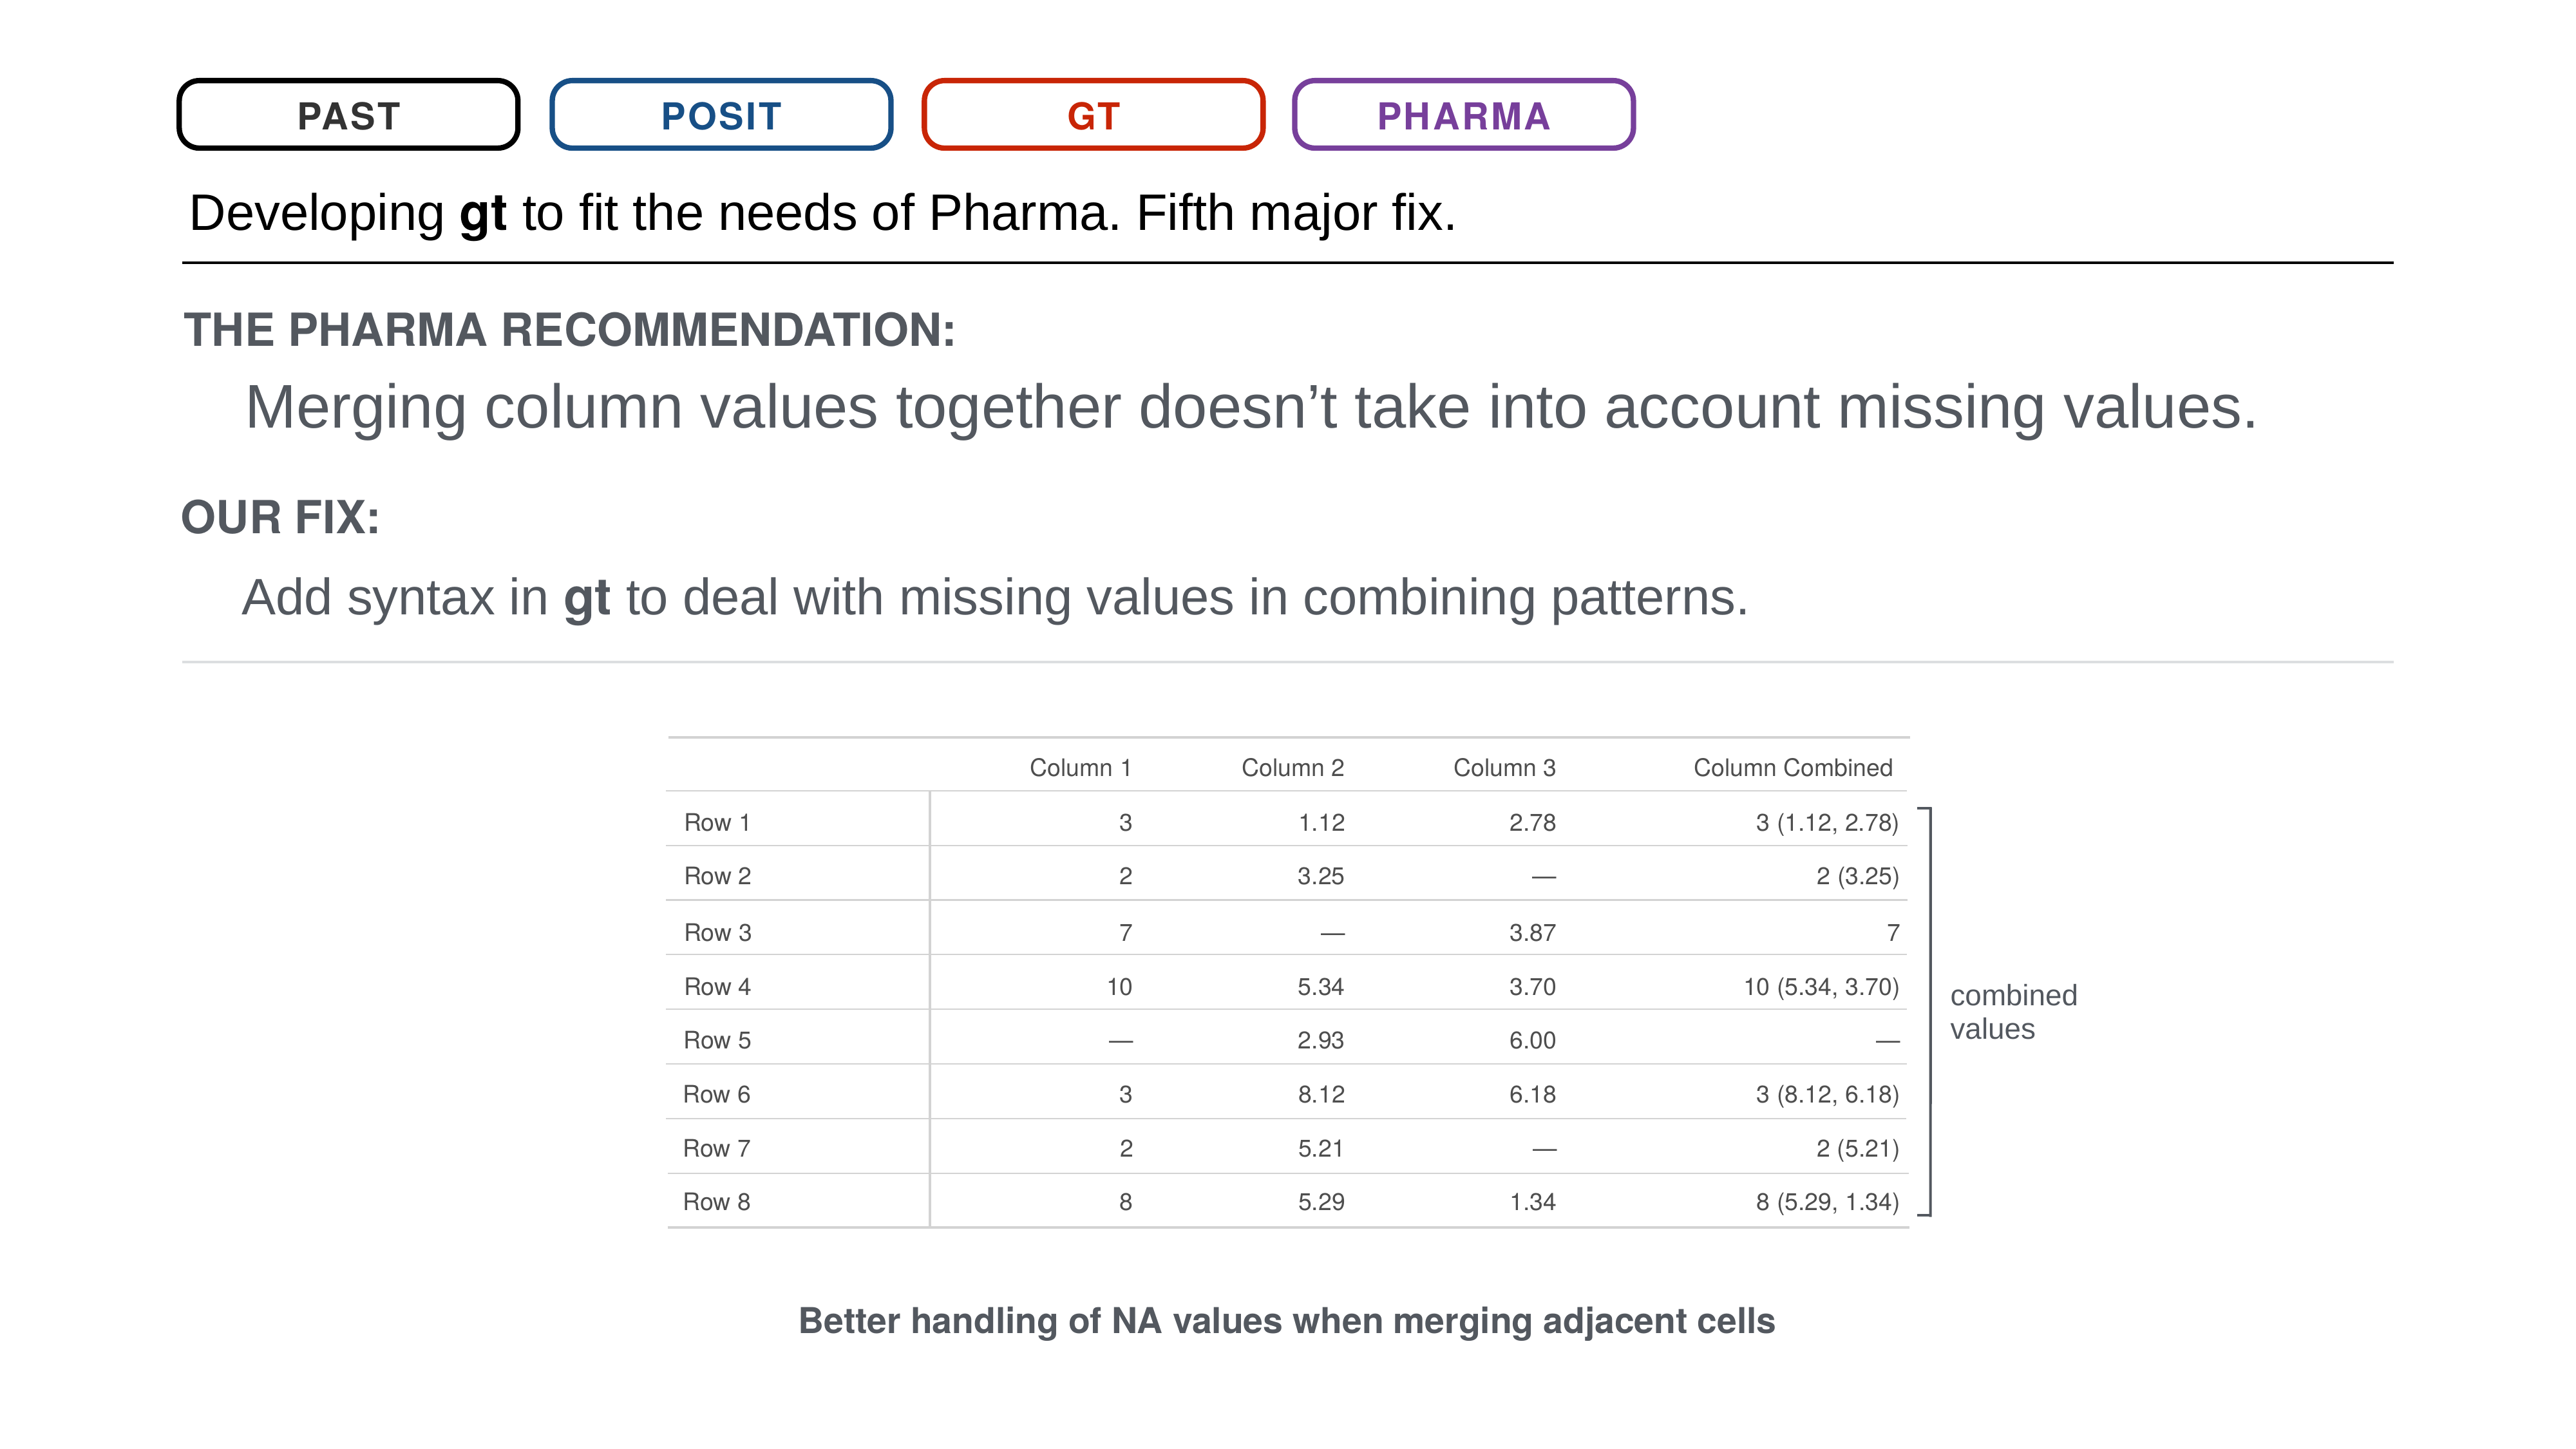

PAST

POSIT

GT

PHARMA
Developing gt to fit the needs of Pharma. Fifth major fix.

THE PHARMA RECOMMENDATION:
Merging column values together doesn’t take into account missing values.
OUR FIX:
Add syntax in gt to deal with missing values in combining patterns.

Column 1
3
2
7
10
—
3
2
8
Column 2
1.12
3.25
—
5.34
2.93
8.12
5.21
5.29
Column 3
2.78
—
3.87
3.70
6.00
6.18
—
1.34
Column Combined
3 (1.12, 2.78)
2 (3.25)
7
10 (5.34, 3.70)
—
3 (8.12, 6.18)
2 (5.21)
8 (5.29, 1.34)

Row 1

Row 2

Row 3

Row 4

Row 5

Row 6

Row 7

Row 8

combined
values
Better handling of NA values when merging adjacent cells
Heterogeneous columns